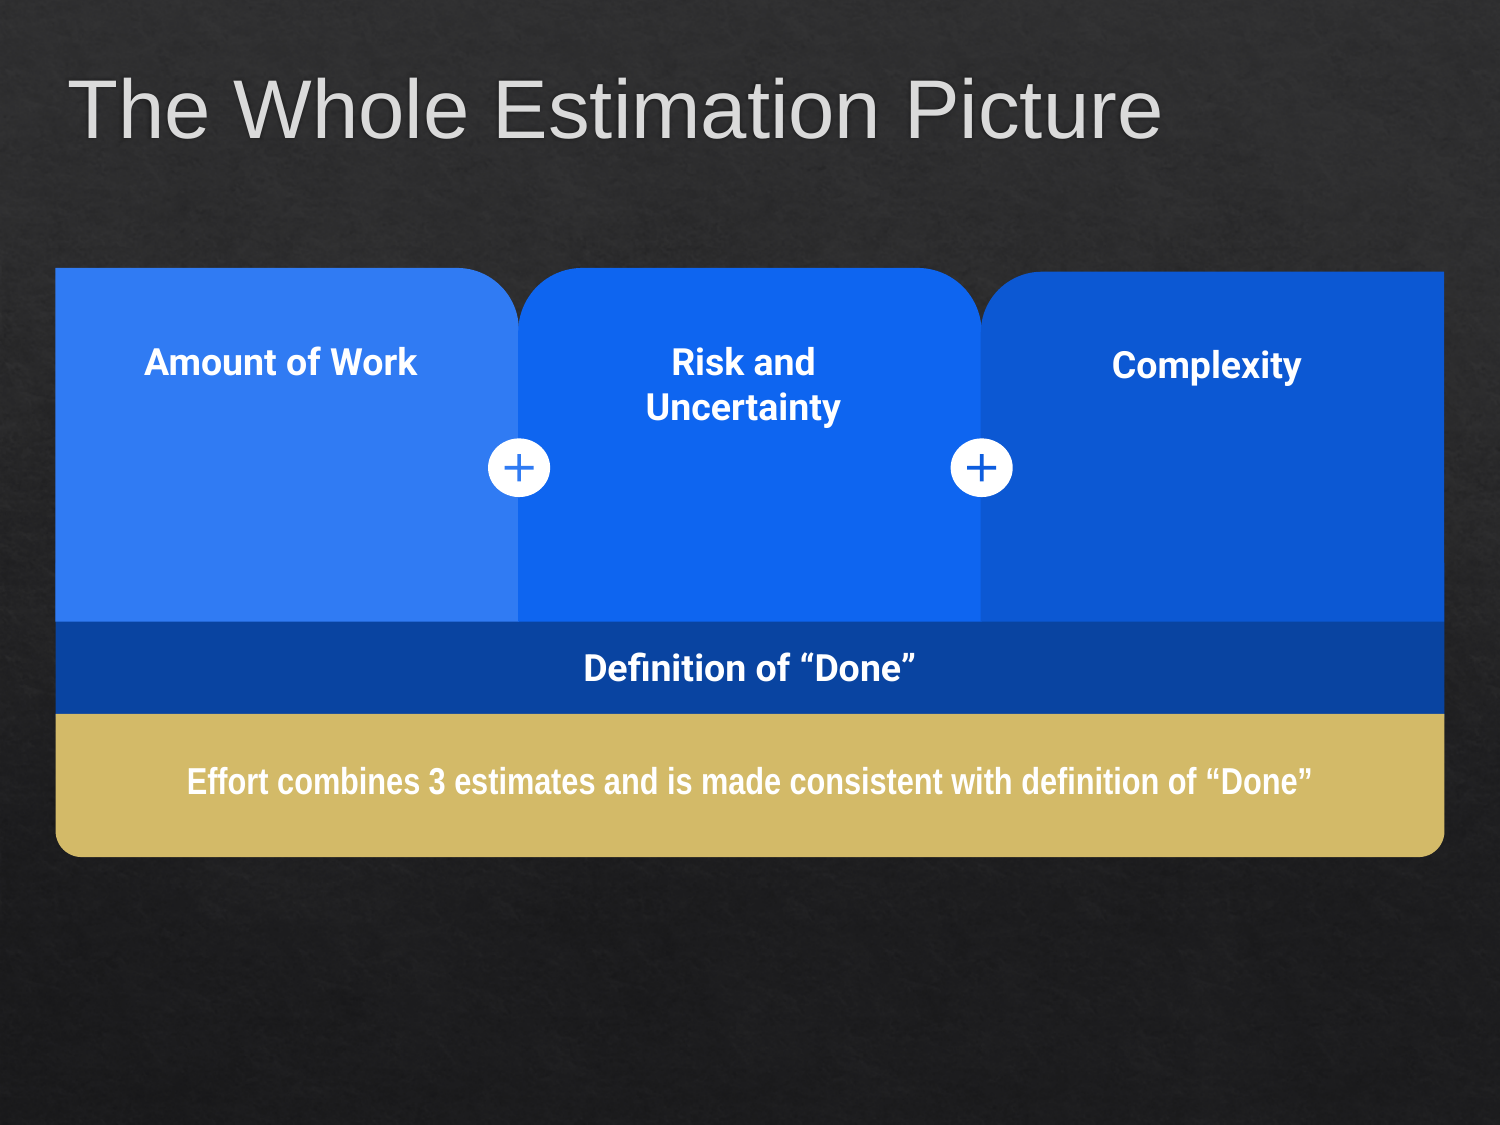

# The Whole Estimation Picture

Amount of Work

Risk and Uncertainty

Complexity

Definition of “Done”

Effort combines 3 estimates and is made consistent with definition of “Done”